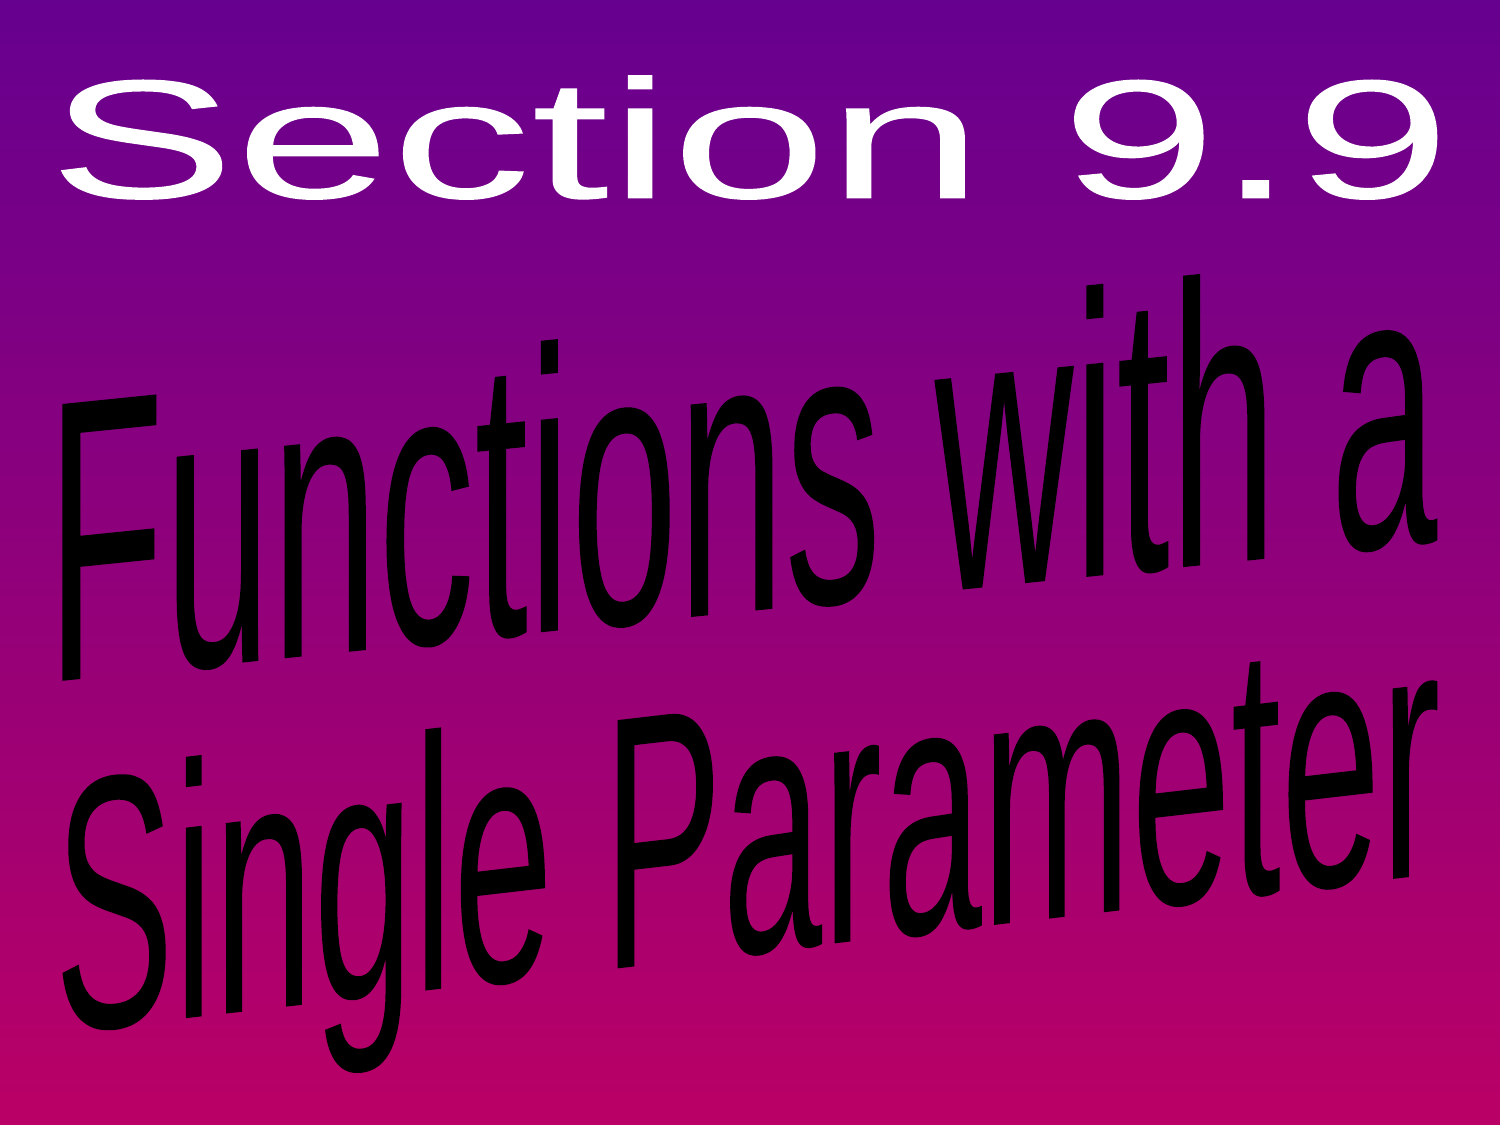

Section 9.9
Functions with a
Single Parameter